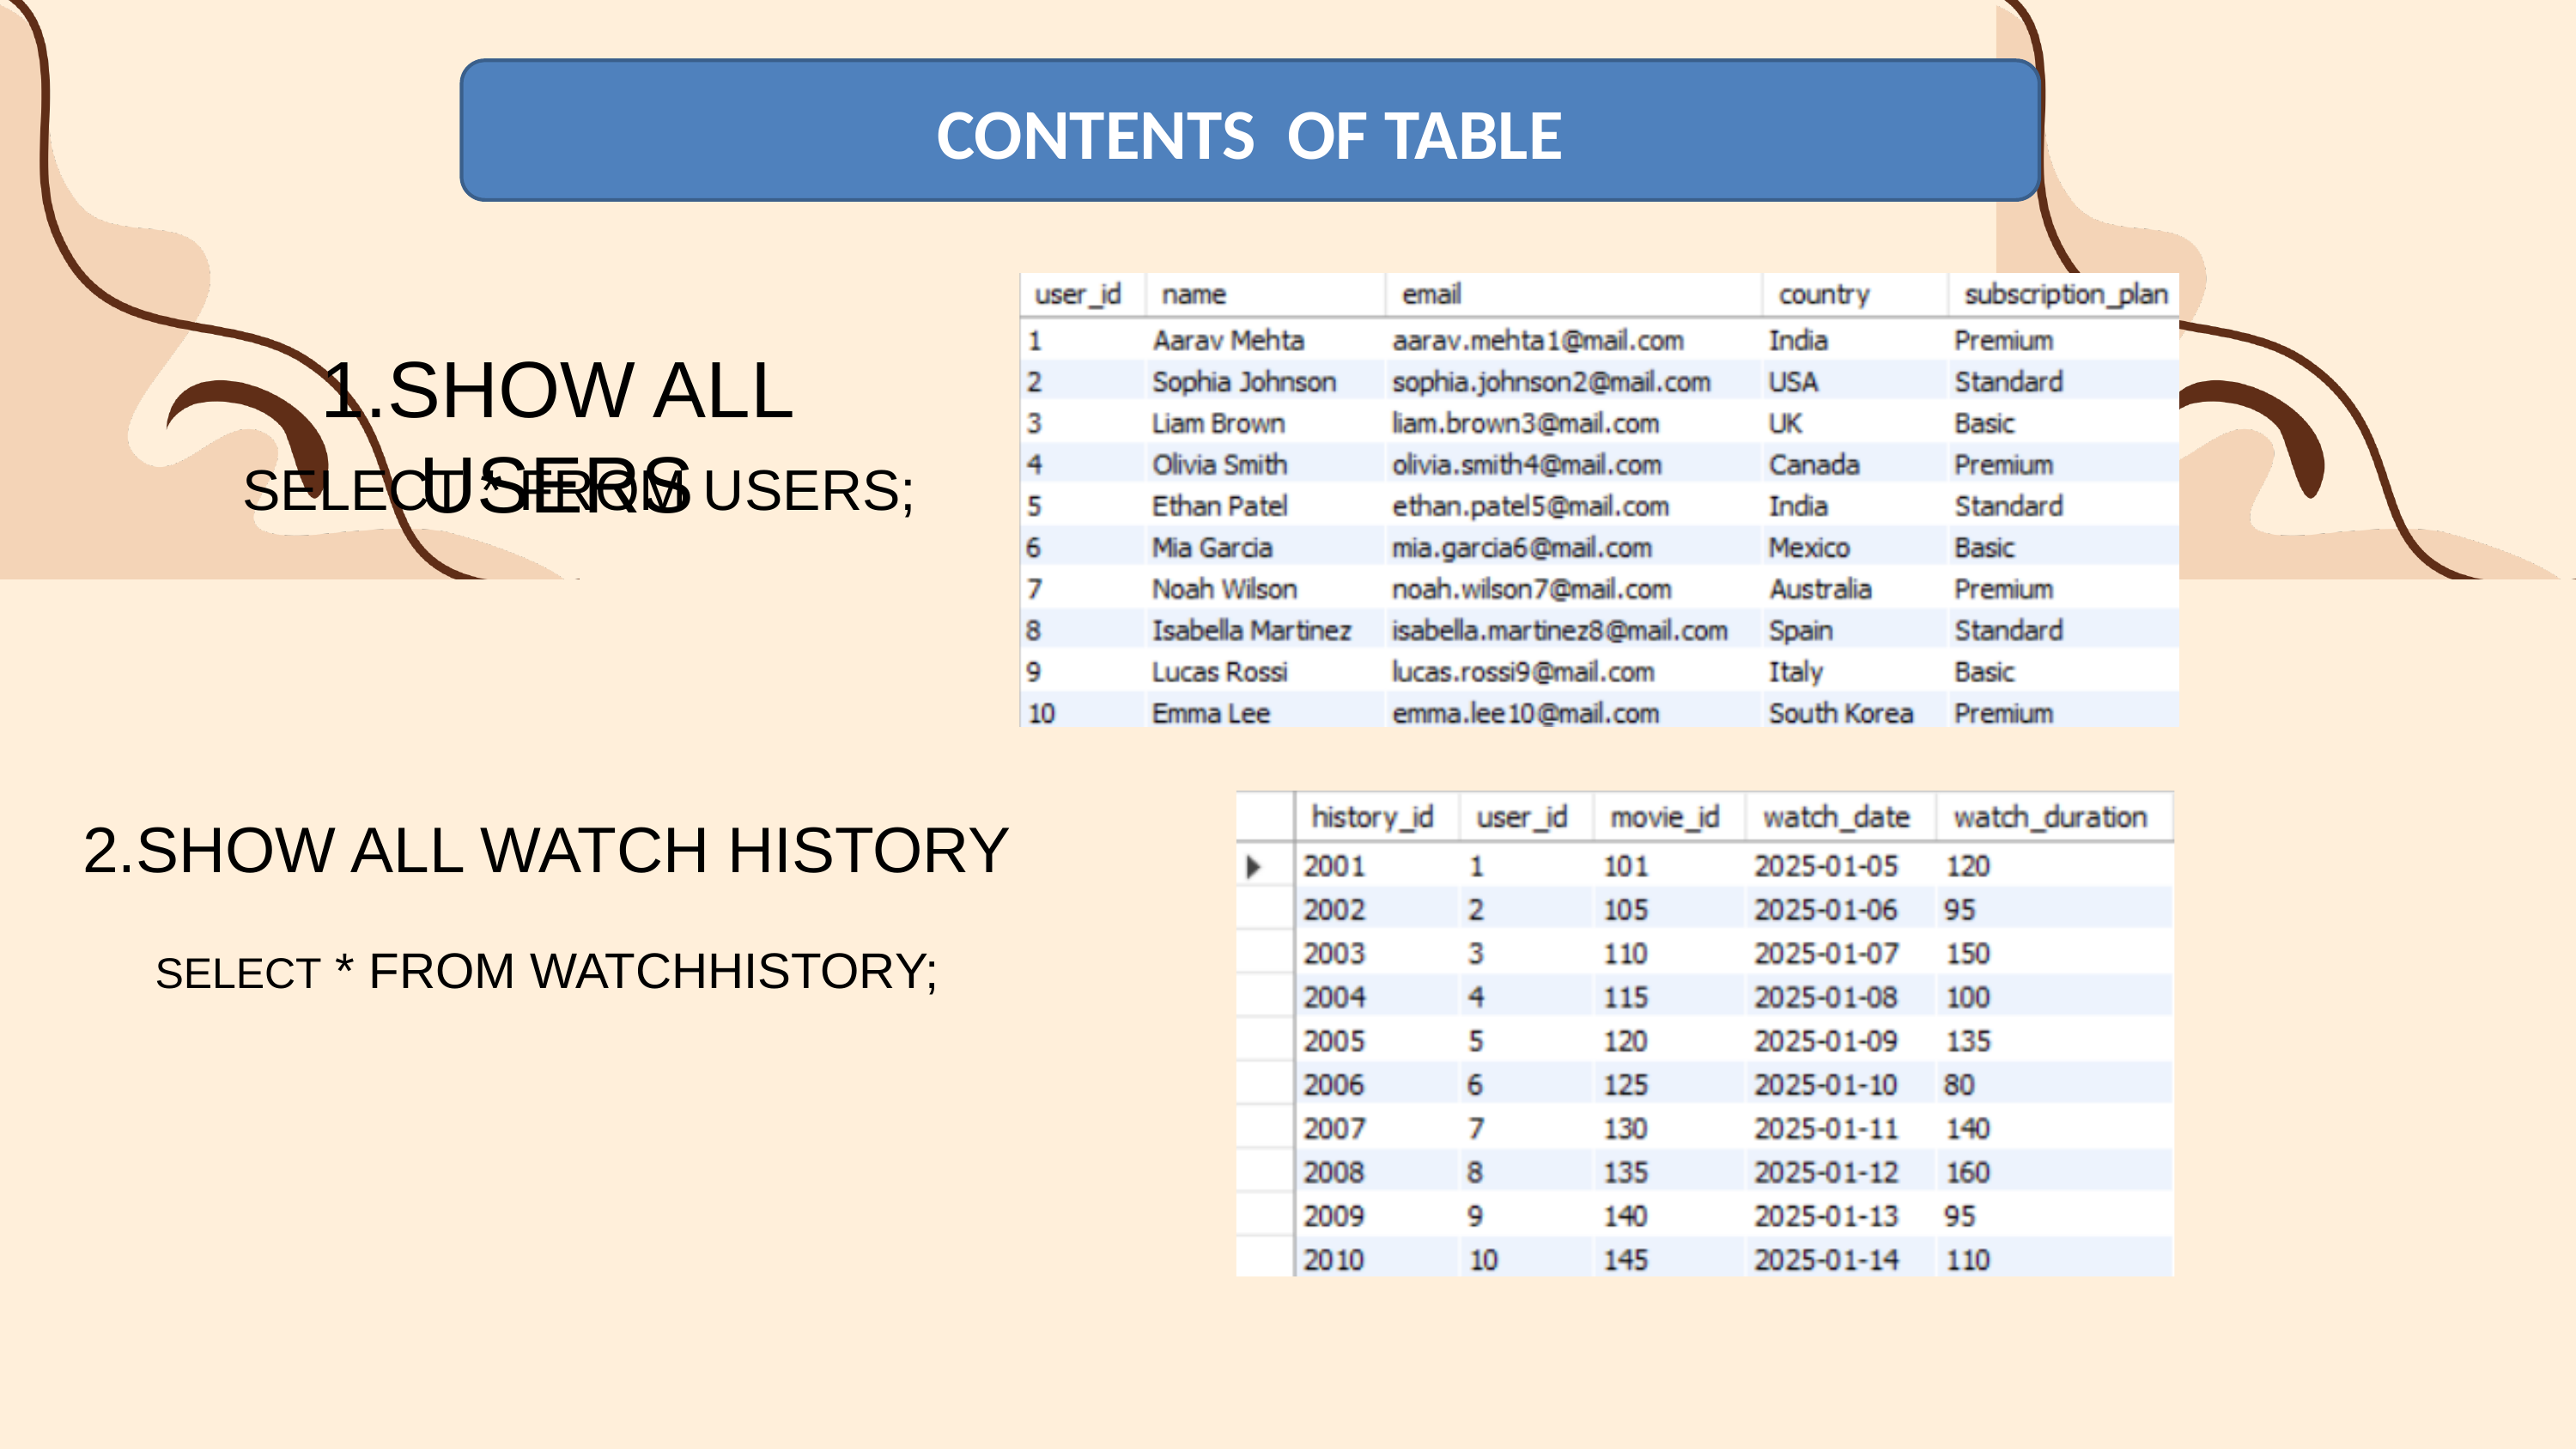

CONTENTS  OF TABLE

1.SHOW ALL USERS
SELECT * FROM USERS;
2.SHOW ALL WATCH HISTORY

SELECT * FROM WATCHHISTORY;